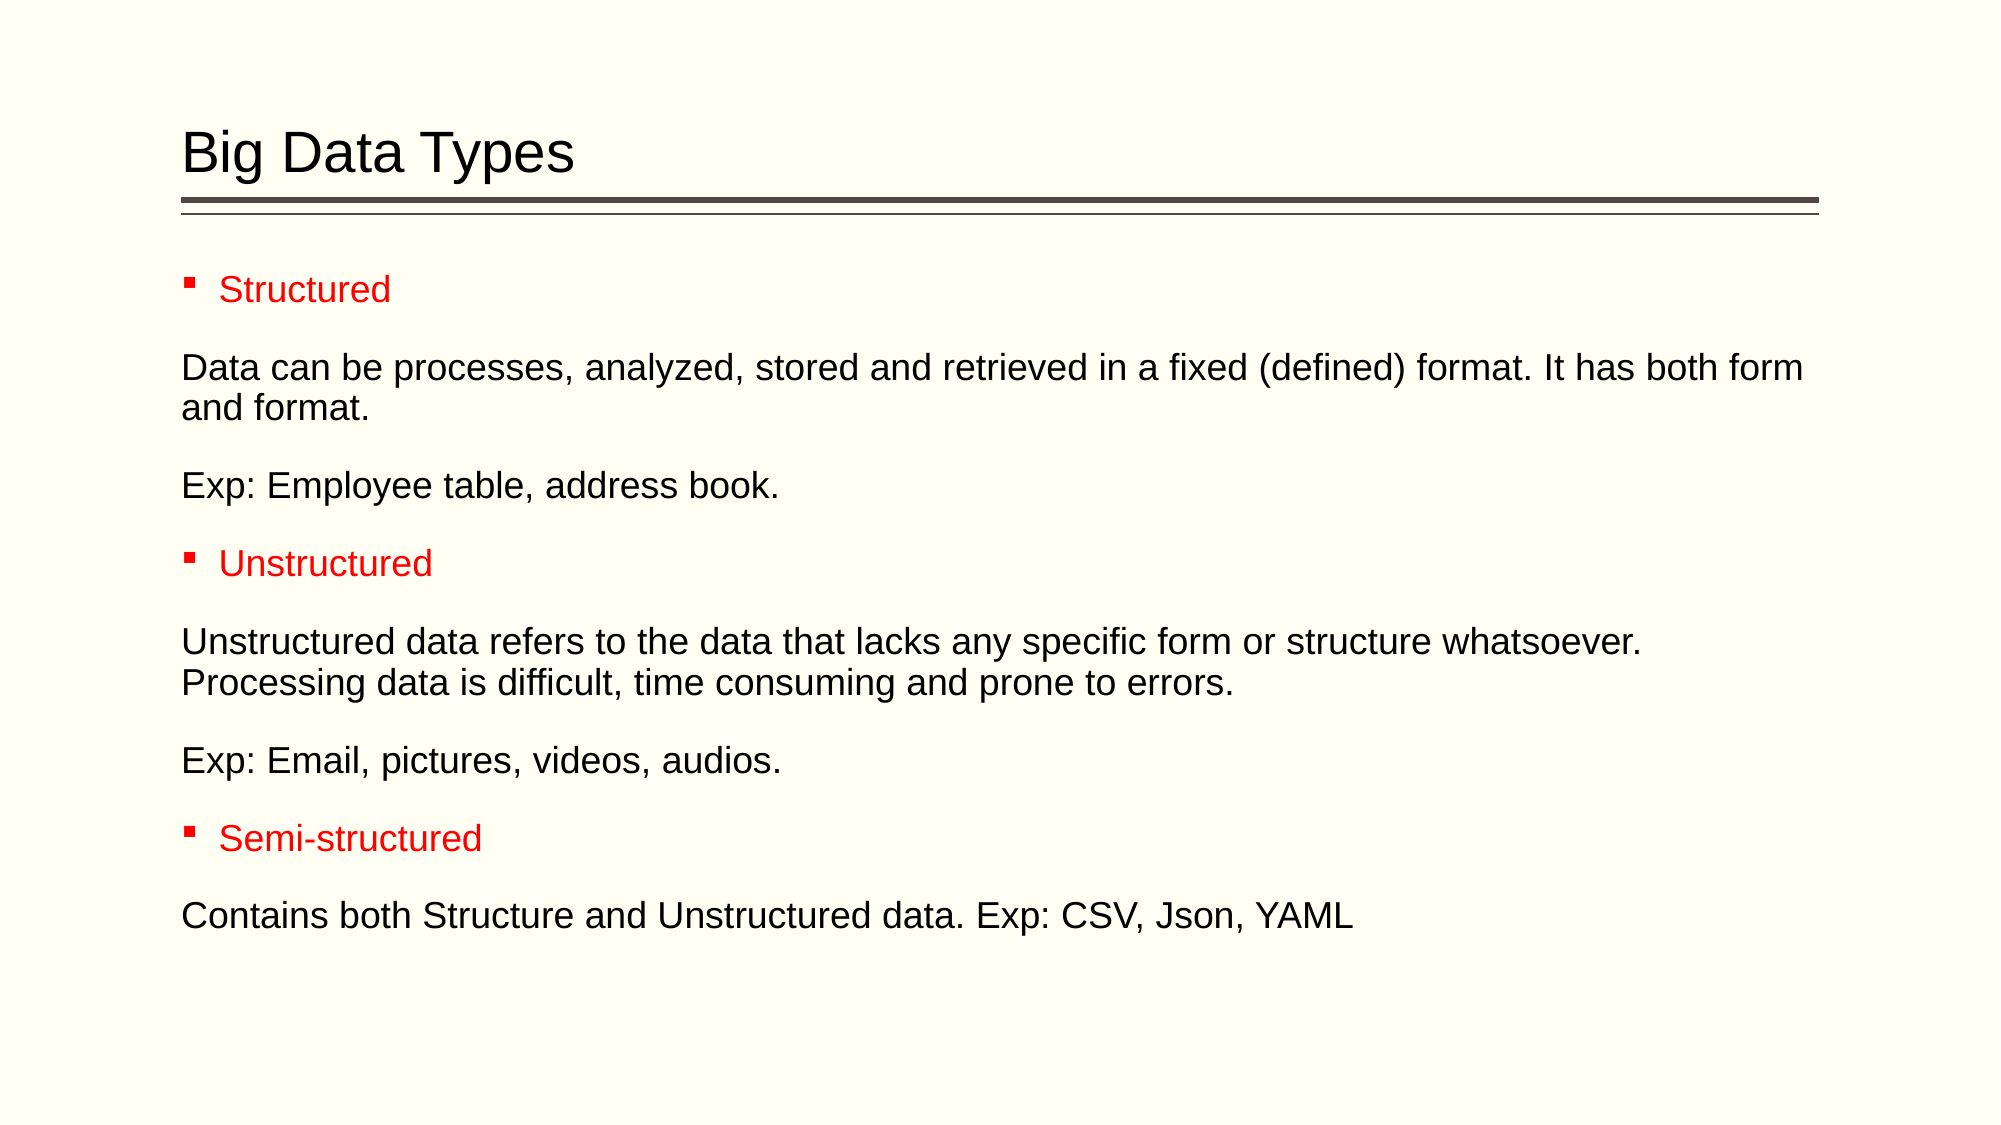

# Big Data Types
Structured
Data can be processes, analyzed, stored and retrieved in a fixed (defined) format. It has both form and format.
Exp: Employee table, address book.
Unstructured
Unstructured data refers to the data that lacks any specific form or structure whatsoever. Processing data is difficult, time consuming and prone to errors.
Exp: Email, pictures, videos, audios.
Semi-structured
Contains both Structure and Unstructured data. Exp: CSV, Json, YAML